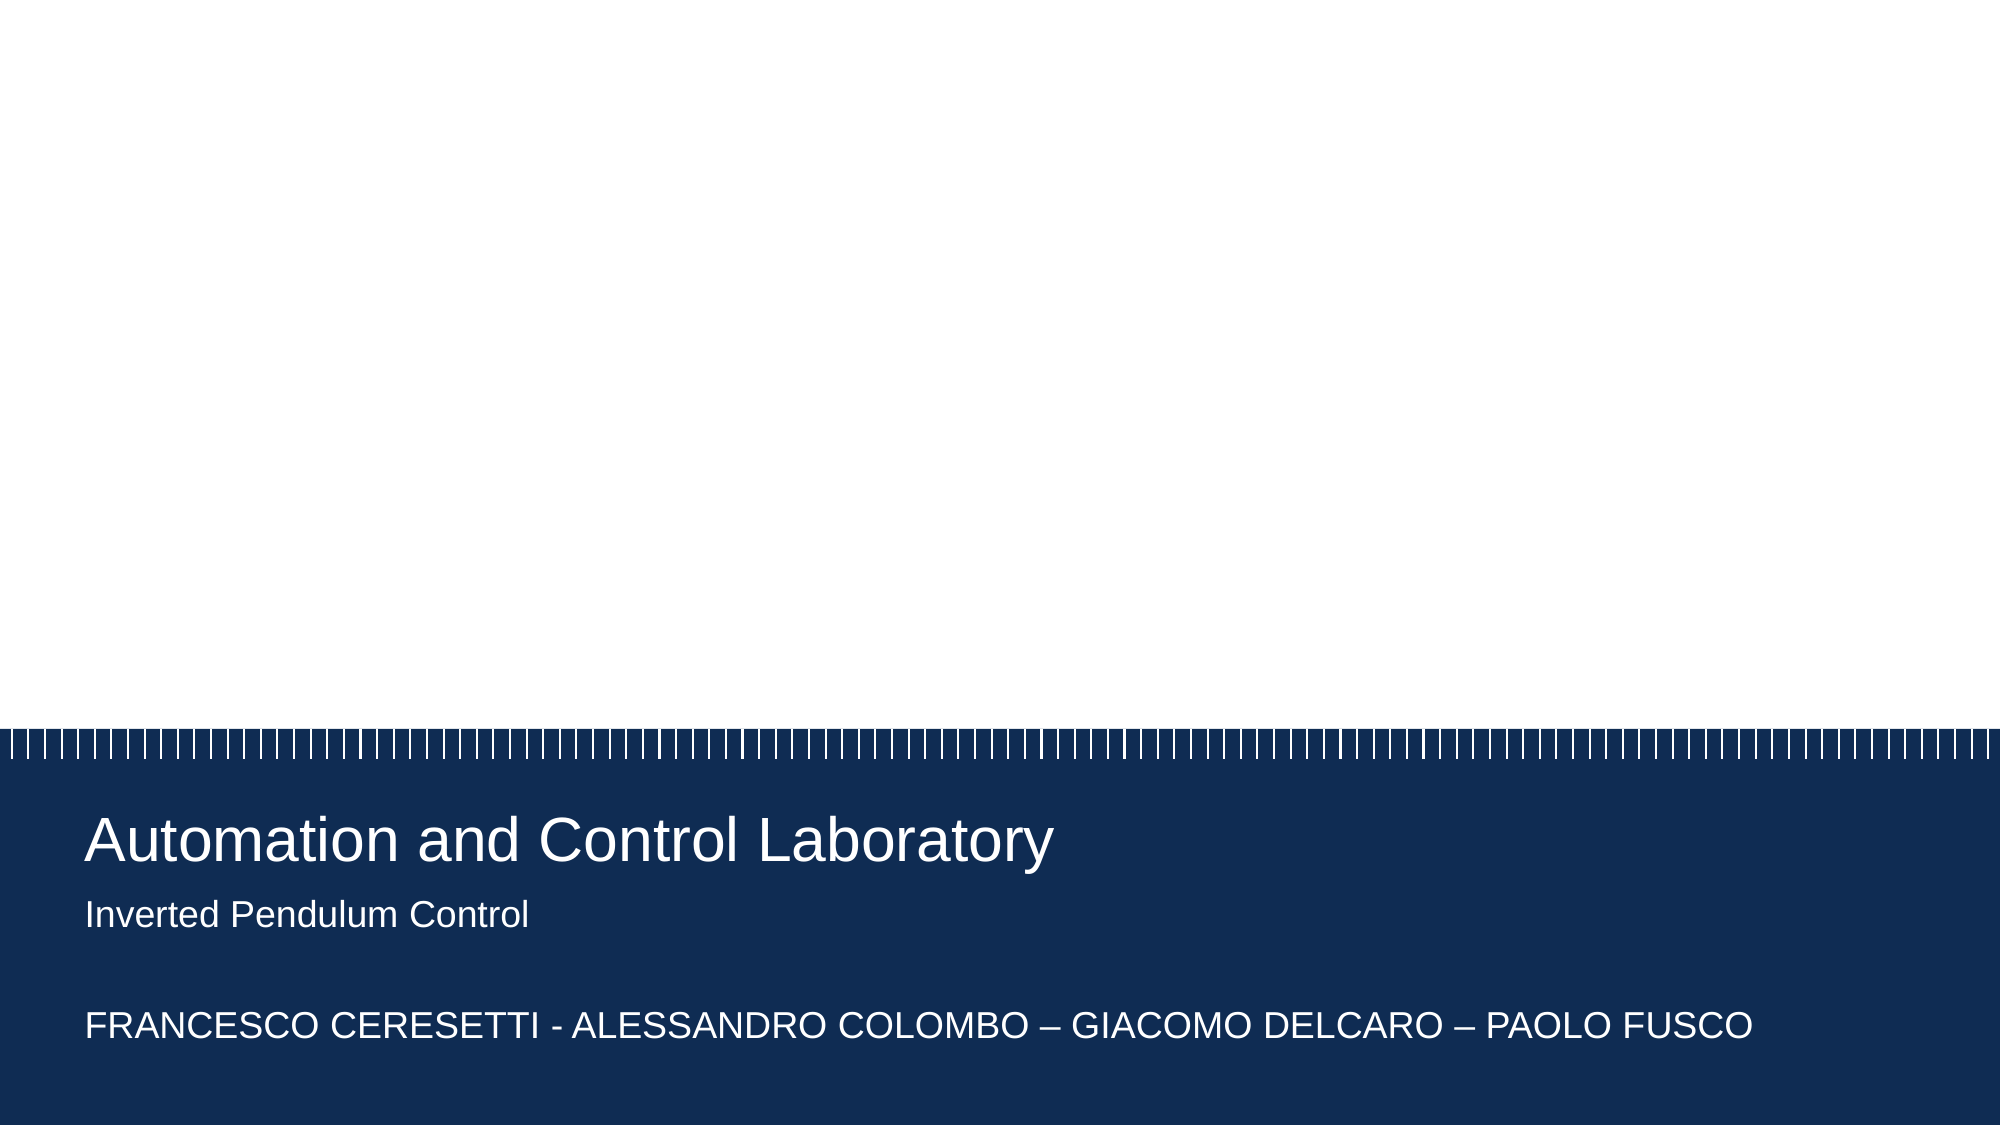

# Automation and Control Laboratory
Inverted Pendulum Control
FRANCESCO CERESETTI - ALESSANDRO COLOMBO – GIACOMO DELCARO – PAOLO FUSCO